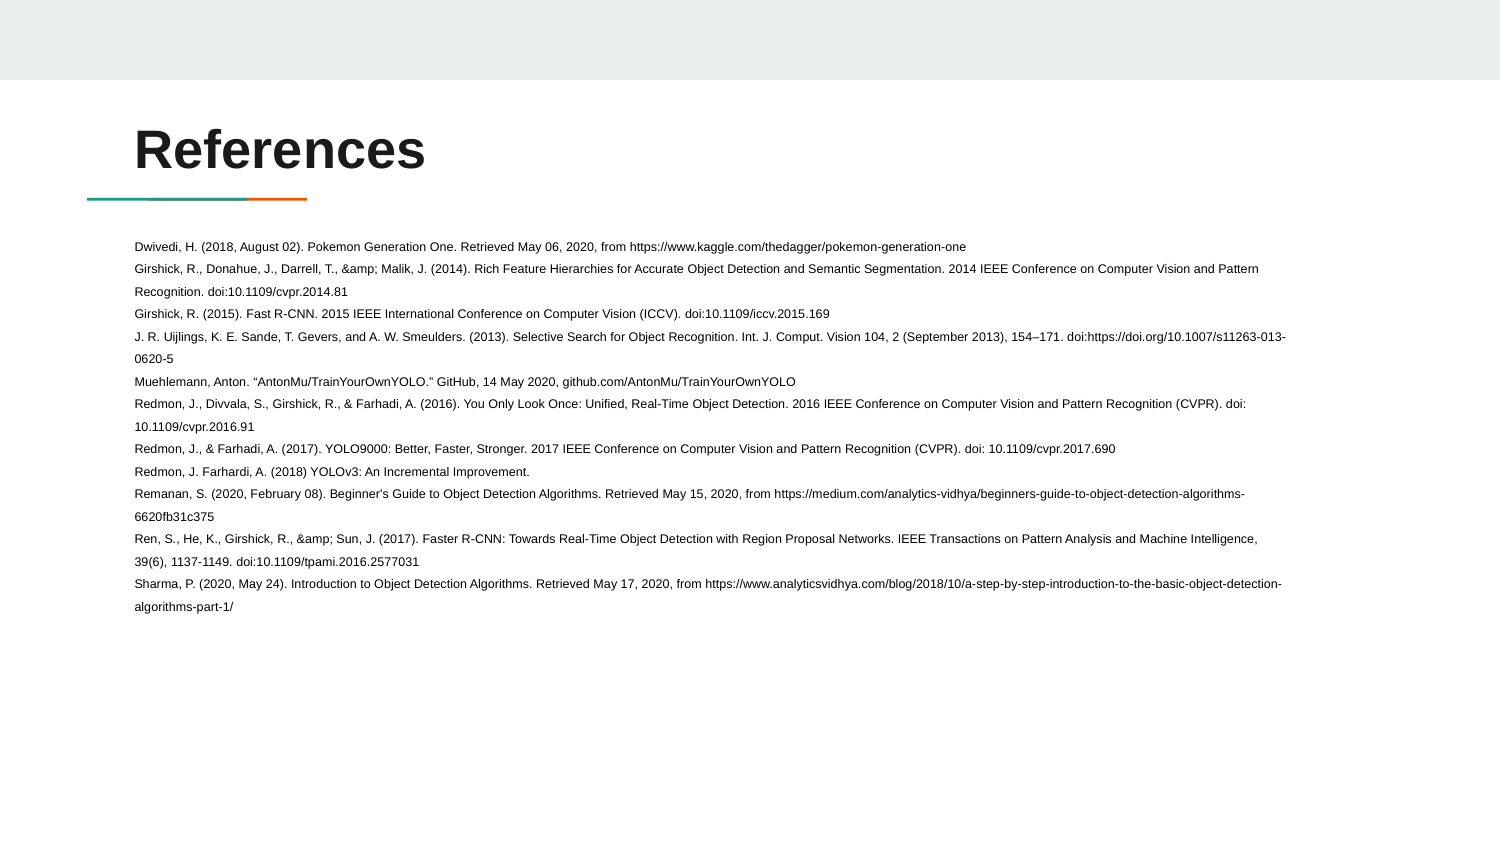

# References
Dwivedi, H. (2018, August 02). Pokemon Generation One. Retrieved May 06, 2020, from https://www.kaggle.com/thedagger/pokemon-generation-one
Girshick, R., Donahue, J., Darrell, T., &amp; Malik, J. (2014). Rich Feature Hierarchies for Accurate Object Detection and Semantic Segmentation. 2014 IEEE Conference on Computer Vision and Pattern Recognition. doi:10.1109/cvpr.2014.81
Girshick, R. (2015). Fast R-CNN. 2015 IEEE International Conference on Computer Vision (ICCV). doi:10.1109/iccv.2015.169
J. R. Uijlings, K. E. Sande, T. Gevers, and A. W. Smeulders. (2013). Selective Search for Object Recognition. Int. J. Comput. Vision 104, 2 (September 2013), 154–171. doi:https://doi.org/10.1007/s11263-013-0620-5
Muehlemann, Anton. “AntonMu/TrainYourOwnYOLO.” GitHub, 14 May 2020, github.com/AntonMu/TrainYourOwnYOLO
Redmon, J., Divvala, S., Girshick, R., & Farhadi, A. (2016). You Only Look Once: Unified, Real-Time Object Detection. 2016 IEEE Conference on Computer Vision and Pattern Recognition (CVPR). doi: 10.1109/cvpr.2016.91
Redmon, J., & Farhadi, A. (2017). YOLO9000: Better, Faster, Stronger. 2017 IEEE Conference on Computer Vision and Pattern Recognition (CVPR). doi: 10.1109/cvpr.2017.690
Redmon, J. Farhardi, A. (2018) YOLOv3: An Incremental Improvement.
Remanan, S. (2020, February 08). Beginner's Guide to Object Detection Algorithms. Retrieved May 15, 2020, from https://medium.com/analytics-vidhya/beginners-guide-to-object-detection-algorithms-6620fb31c375
Ren, S., He, K., Girshick, R., &amp; Sun, J. (2017). Faster R-CNN: Towards Real-Time Object Detection with Region Proposal Networks. IEEE Transactions on Pattern Analysis and Machine Intelligence, 39(6), 1137-1149. doi:10.1109/tpami.2016.2577031
Sharma, P. (2020, May 24). Introduction to Object Detection Algorithms. Retrieved May 17, 2020, from https://www.analyticsvidhya.com/blog/2018/10/a-step-by-step-introduction-to-the-basic-object-detection-algorithms-part-1/